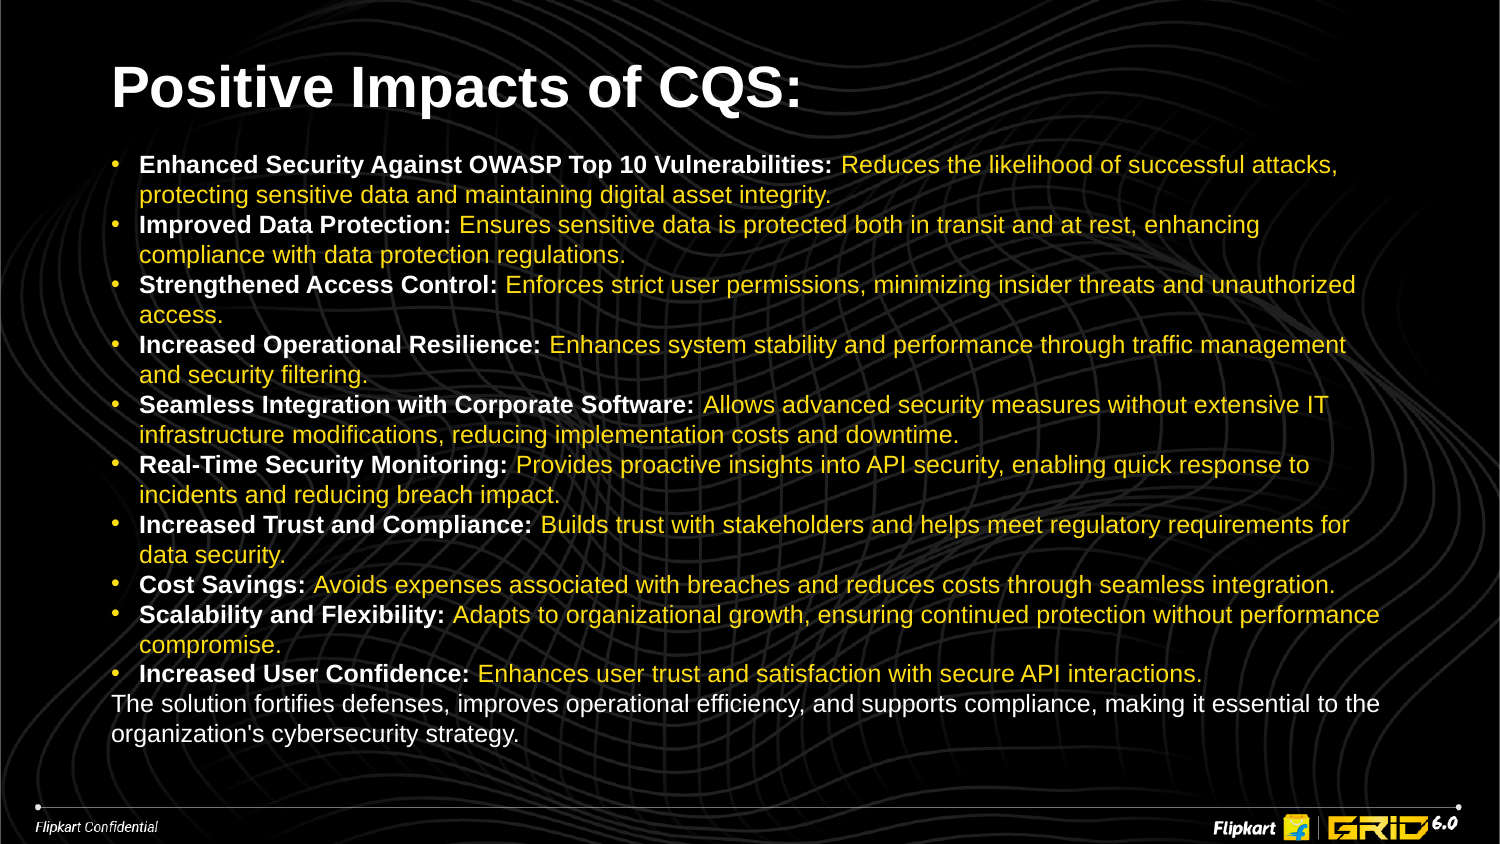

Positive Impacts of CQS:

Enhanced Security Against OWASP Top 10 Vulnerabilities: Reduces the likelihood of successful attacks, protecting sensitive data and maintaining digital asset integrity.
Improved Data Protection: Ensures sensitive data is protected both in transit and at rest, enhancing compliance with data protection regulations.
Strengthened Access Control: Enforces strict user permissions, minimizing insider threats and unauthorized access.
Increased Operational Resilience: Enhances system stability and performance through traffic management and security filtering.
Seamless Integration with Corporate Software: Allows advanced security measures without extensive IT infrastructure modifications, reducing implementation costs and downtime.
Real-Time Security Monitoring: Provides proactive insights into API security, enabling quick response to incidents and reducing breach impact.
Increased Trust and Compliance: Builds trust with stakeholders and helps meet regulatory requirements for data security.
Cost Savings: Avoids expenses associated with breaches and reduces costs through seamless integration.
Scalability and Flexibility: Adapts to organizational growth, ensuring continued protection without performance compromise.
Increased User Confidence: Enhances user trust and satisfaction with secure API interactions.
The solution fortifies defenses, improves operational efficiency, and supports compliance, making it essential to the organization's cybersecurity strategy.